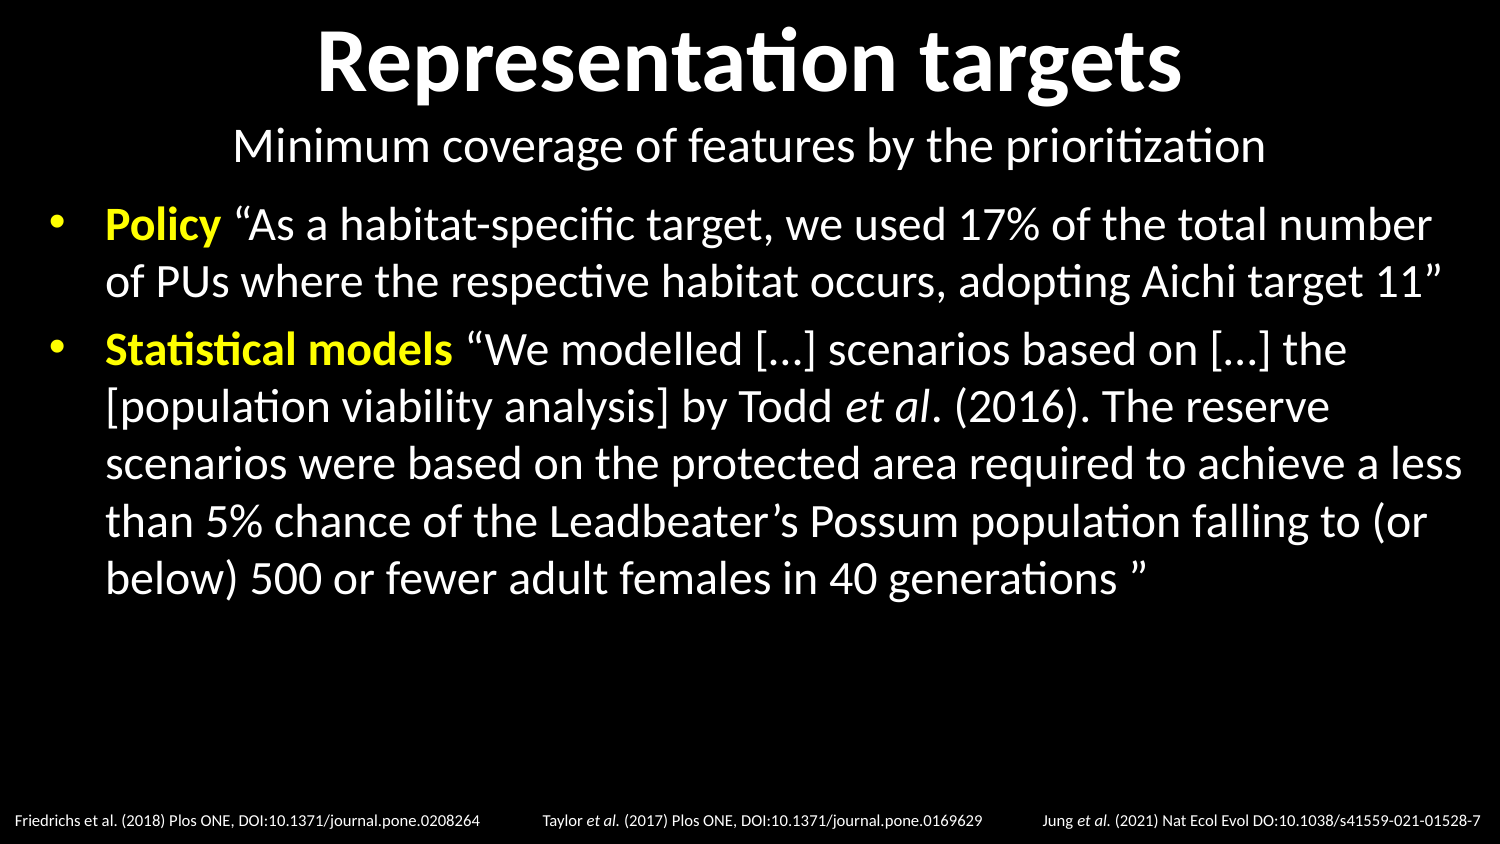

# Representation targets
Minimum coverage of features by the prioritization
Policy “As a habitat-specific target, we used 17% of the total number of PUs where the respective habitat occurs, adopting Aichi target 11”
Statistical models “We modelled […] scenarios based on […] the [population viability analysis] by Todd et al. (2016). The reserve scenarios were based on the protected area required to achieve a less than 5% chance of the Leadbeater’s Possum population falling to (or below) 500 or fewer adult females in 40 generations ”

Friedrichs et al. (2018) Plos ONE, DOI:10.1371/journal.pone.0208264
Taylor et al. (2017) Plos ONE, DOI:10.1371/journal.pone.0169629
Jung et al. (2021) Nat Ecol Evol DO:10.1038/s41559-021-01528-7